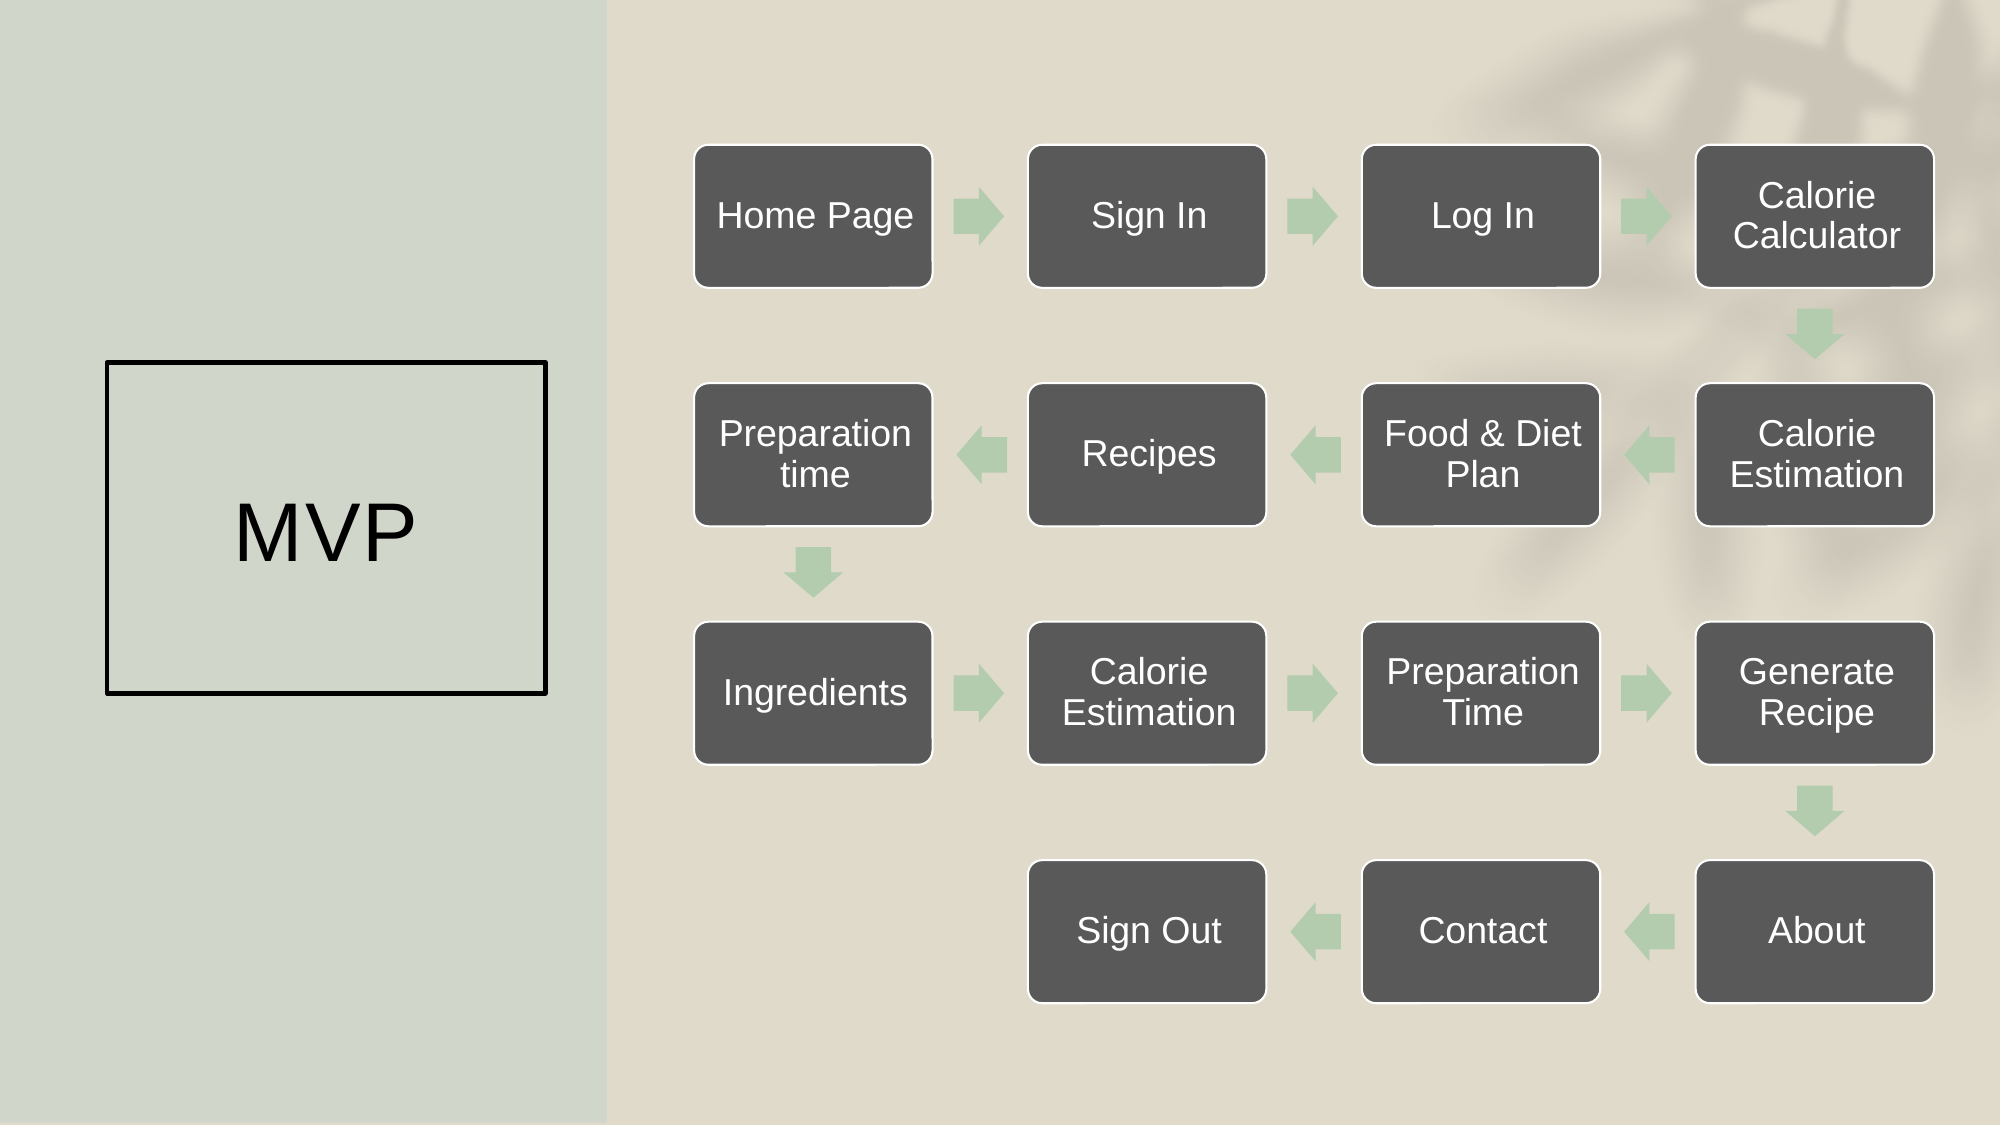

Home Page

Sign In

Log In

Calorie Calculator

Calorie Estimation

Food & Diet Plan

Recipes

Preparation time

Ingredients

Calorie Estimation

Preparation Time

Generate Recipe

About

Contact

Sign Out
# MVP